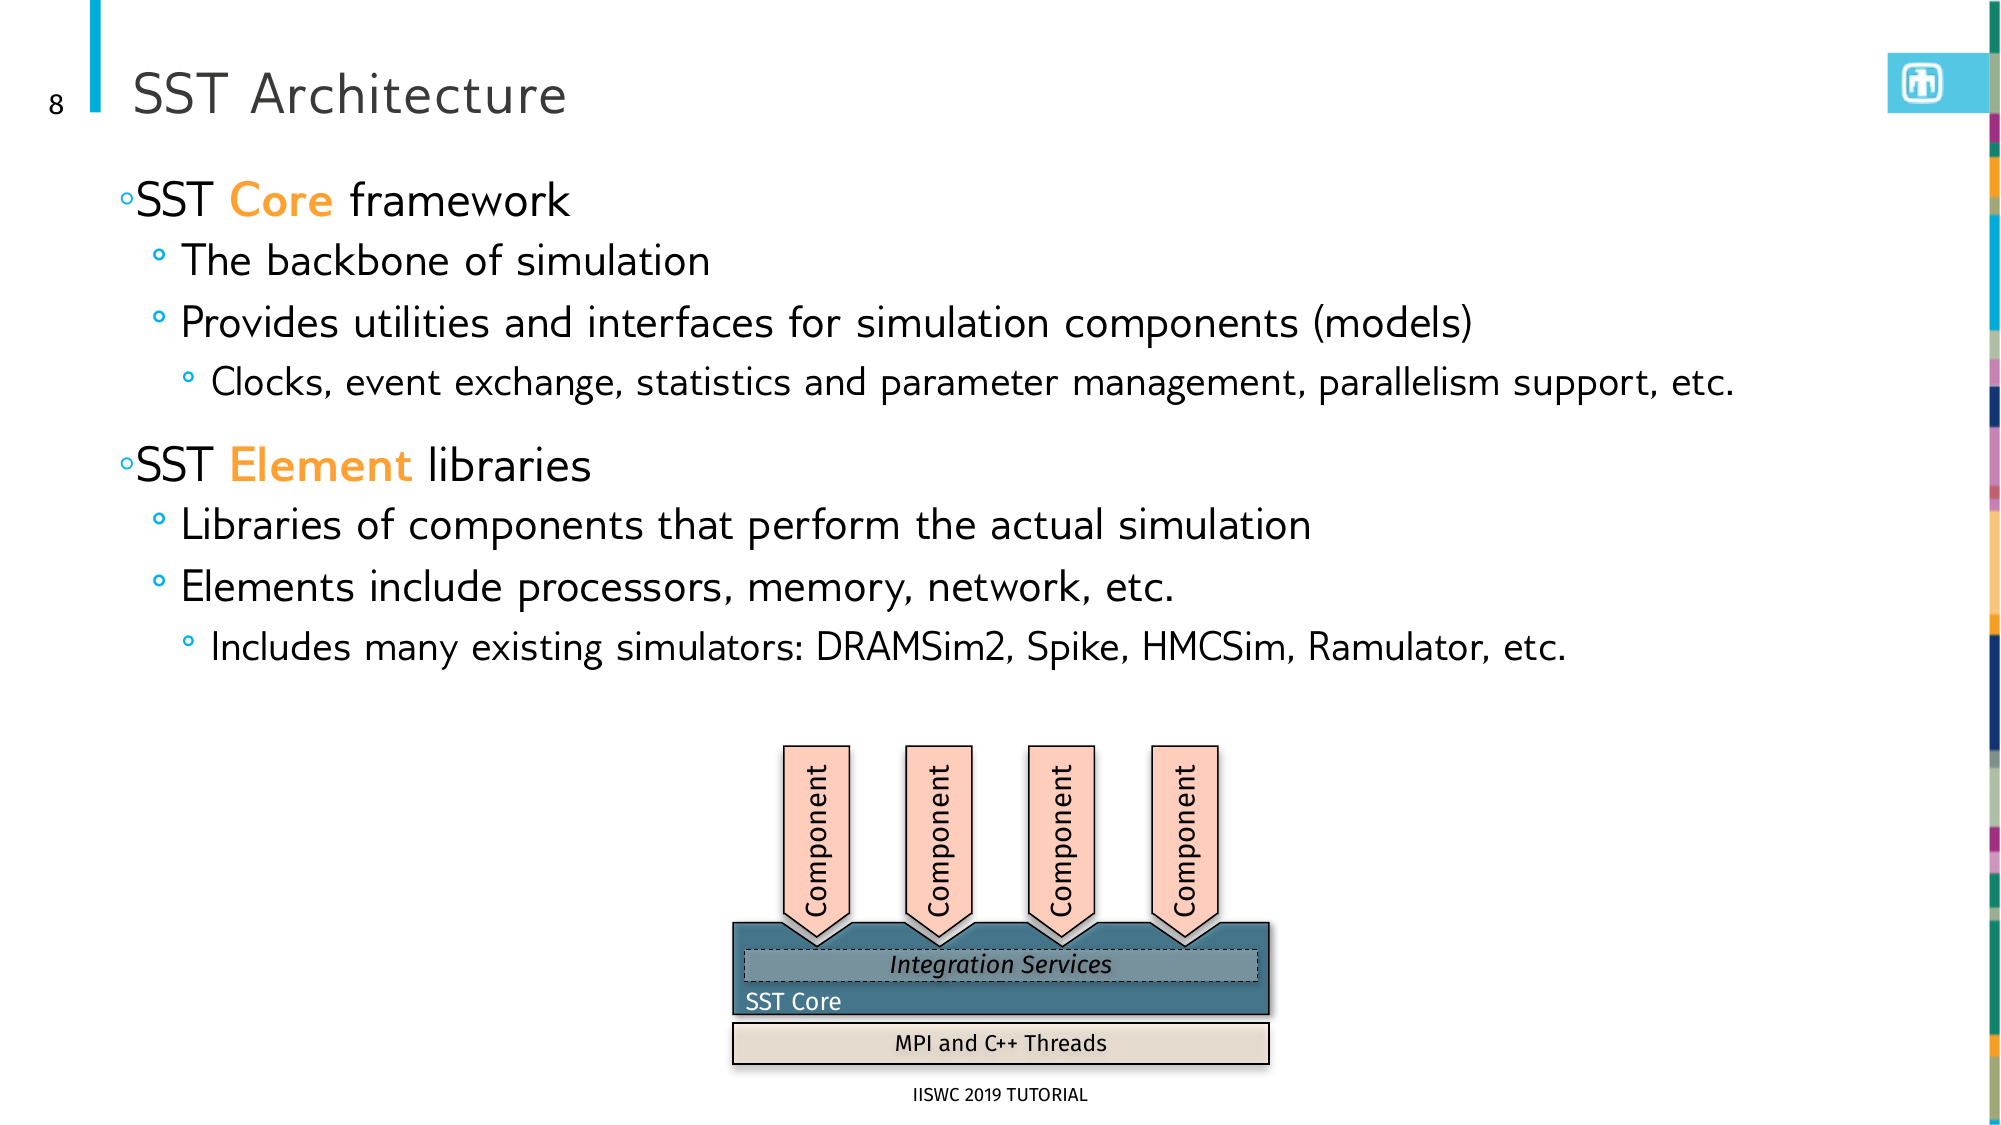

# SST Architecture
8
SST Core framework
The backbone of simulation
Provides utilities and interfaces for simulation components (models)
Clocks, event exchange, statistics and parameter management, parallelism support, etc.
SST Element libraries
Libraries of components that perform the actual simulation
Elements include processors, memory, network, etc.
Includes many existing simulators: DRAMSim2, Spike, HMCSim, Ramulator, etc.

Component
Component
Component
Component

Integration Services
SST Core
MPI and C++ Threads
IISWC 2019 Tutorial